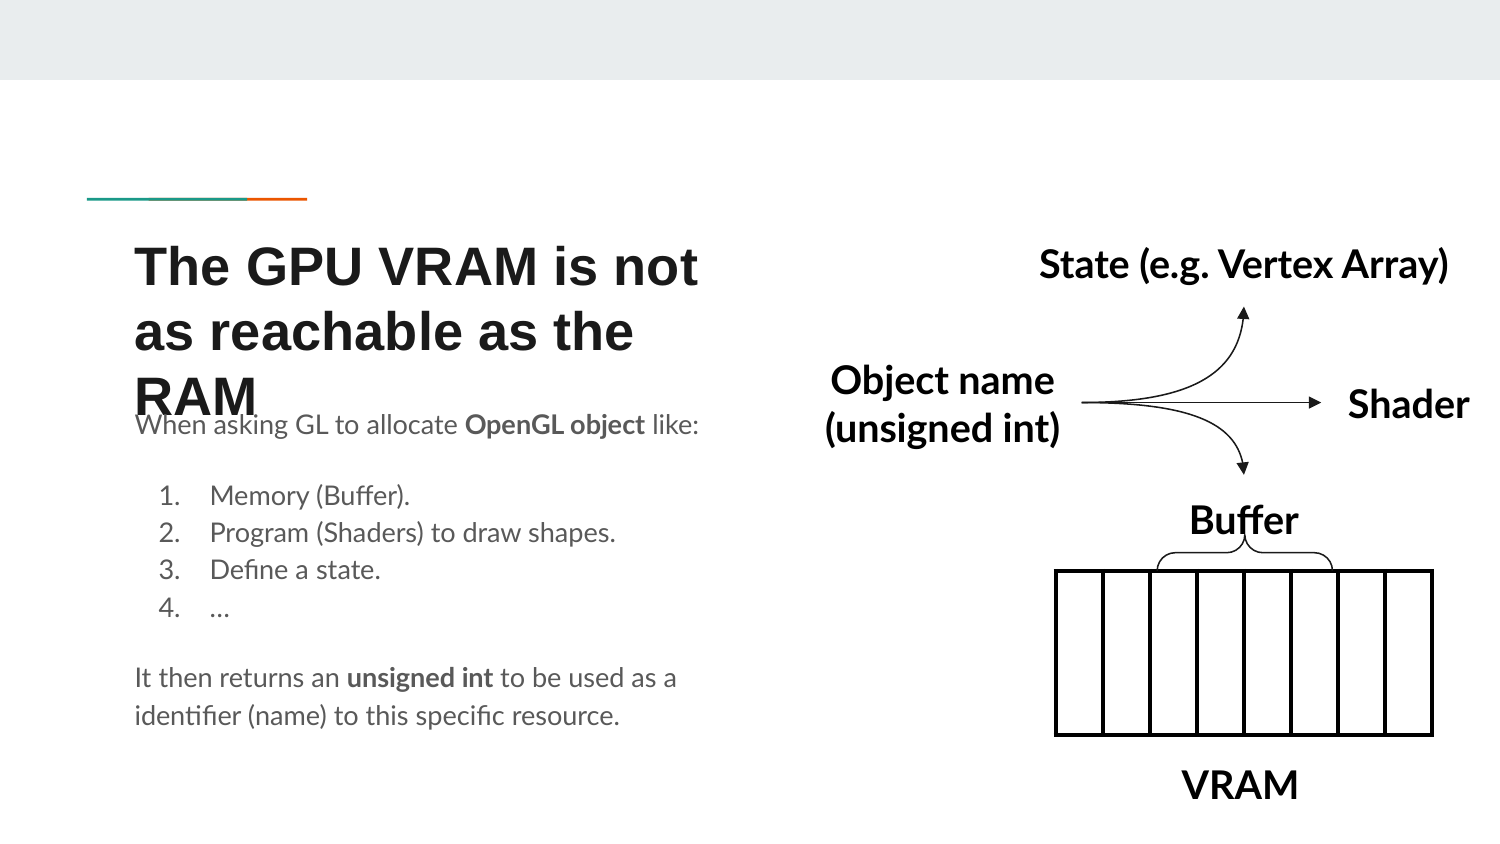

# The GPU VRAM is not as reachable as the RAM
State (e.g. Vertex Array)
Object name
(unsigned int)
Shader
When asking GL to allocate OpenGL object like:
Memory (Buffer).
Program (Shaders) to draw shapes.
Define a state.
…
It then returns an unsigned int to be used as a identifier (name) to this specific resource.

Buffer
|  |  |  |  |  |  |  |  |
| --- | --- | --- | --- | --- | --- | --- | --- |
VRAM